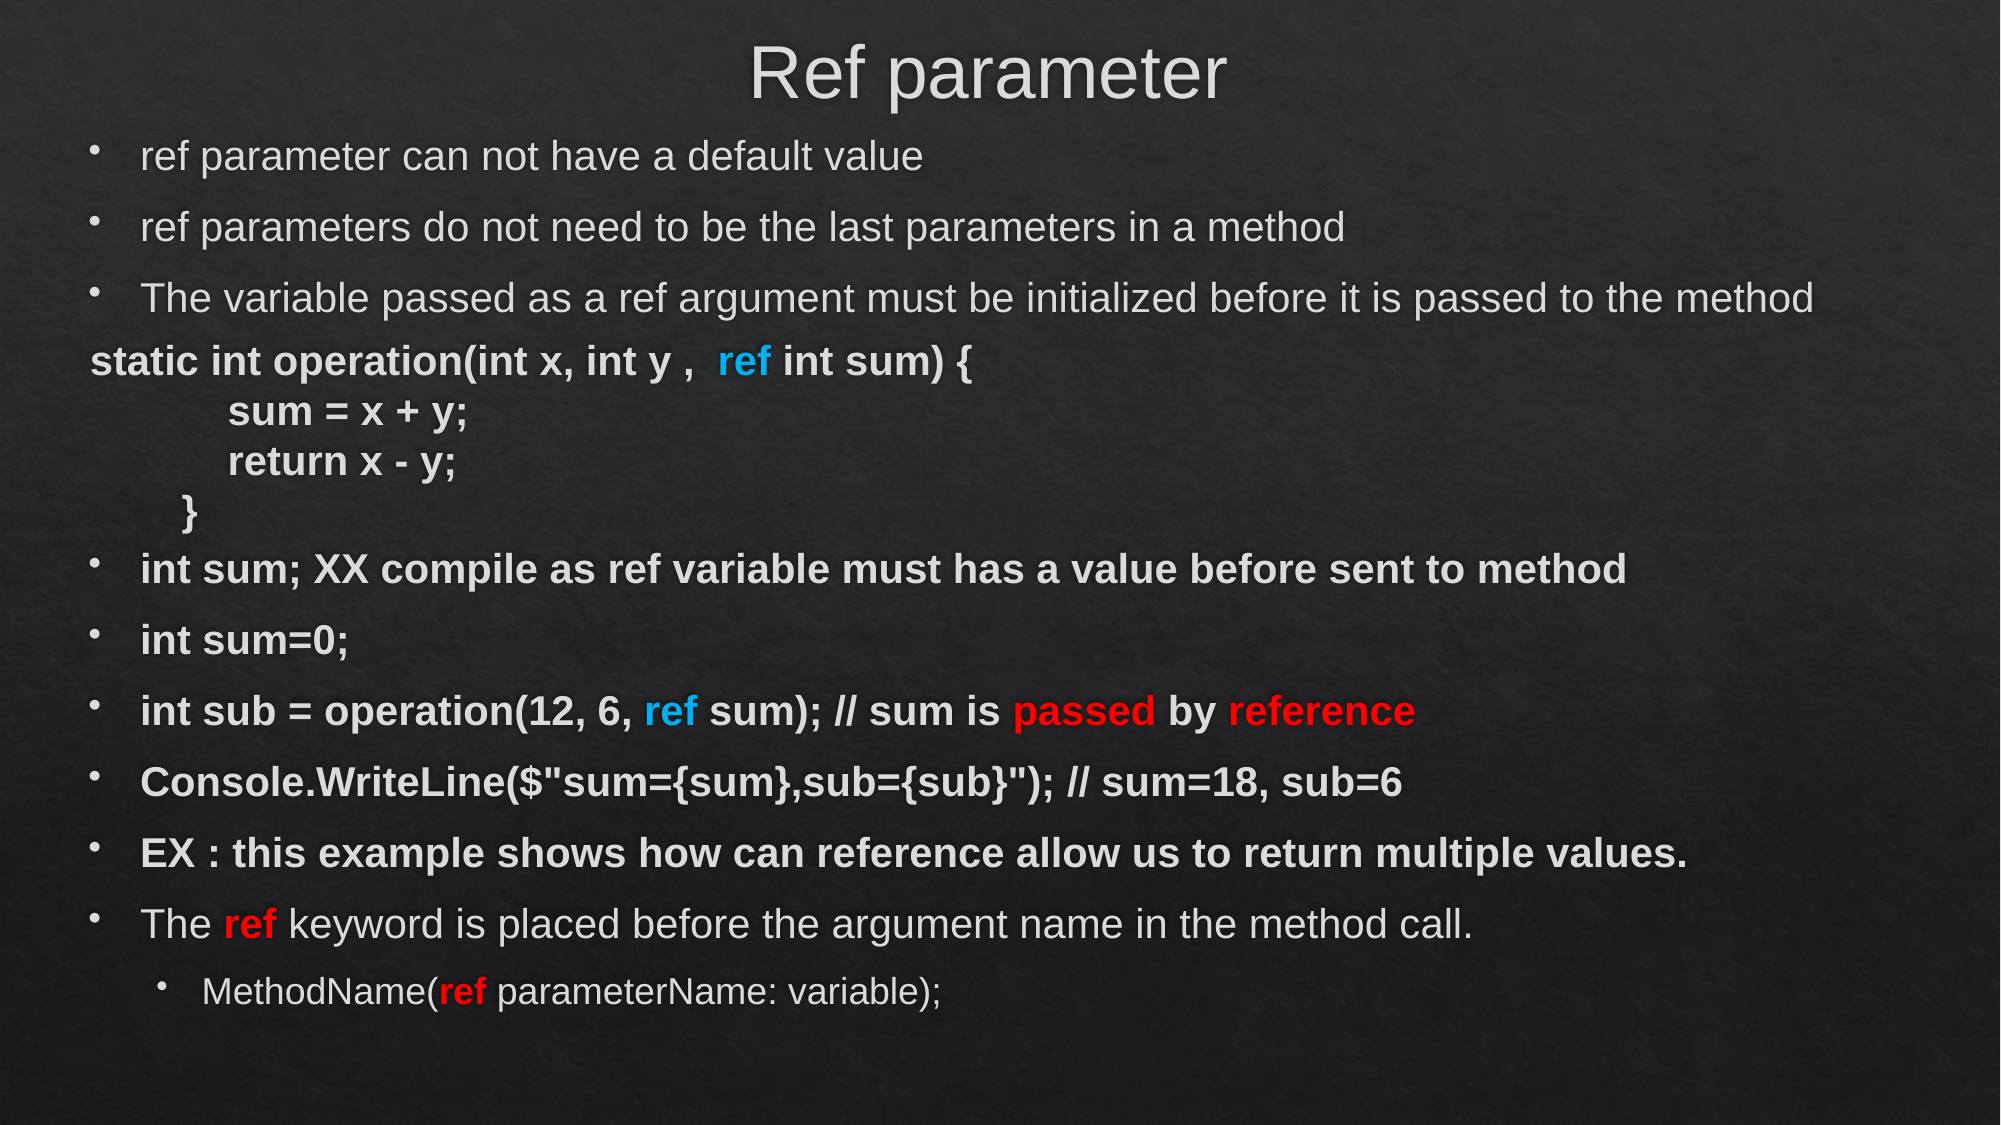

# Ref parameter
ref parameter can not have a default value
ref parameters do not need to be the last parameters in a method
The variable passed as a ref argument must be initialized before it is passed to the method
static int operation(int x, int y ,  ref int sum) {
            sum = x + y;
            return x - y;
        }
int sum; XX compile as ref variable must has a value before sent to method
int sum=0;
int sub = operation(12, 6, ref sum); // sum is passed by reference
Console.WriteLine($"sum={sum},sub={sub}"); // sum=18, sub=6
EX : this example shows how can reference allow us to return multiple values.
The ref keyword is placed before the argument name in the method call.
MethodName(ref parameterName: variable);